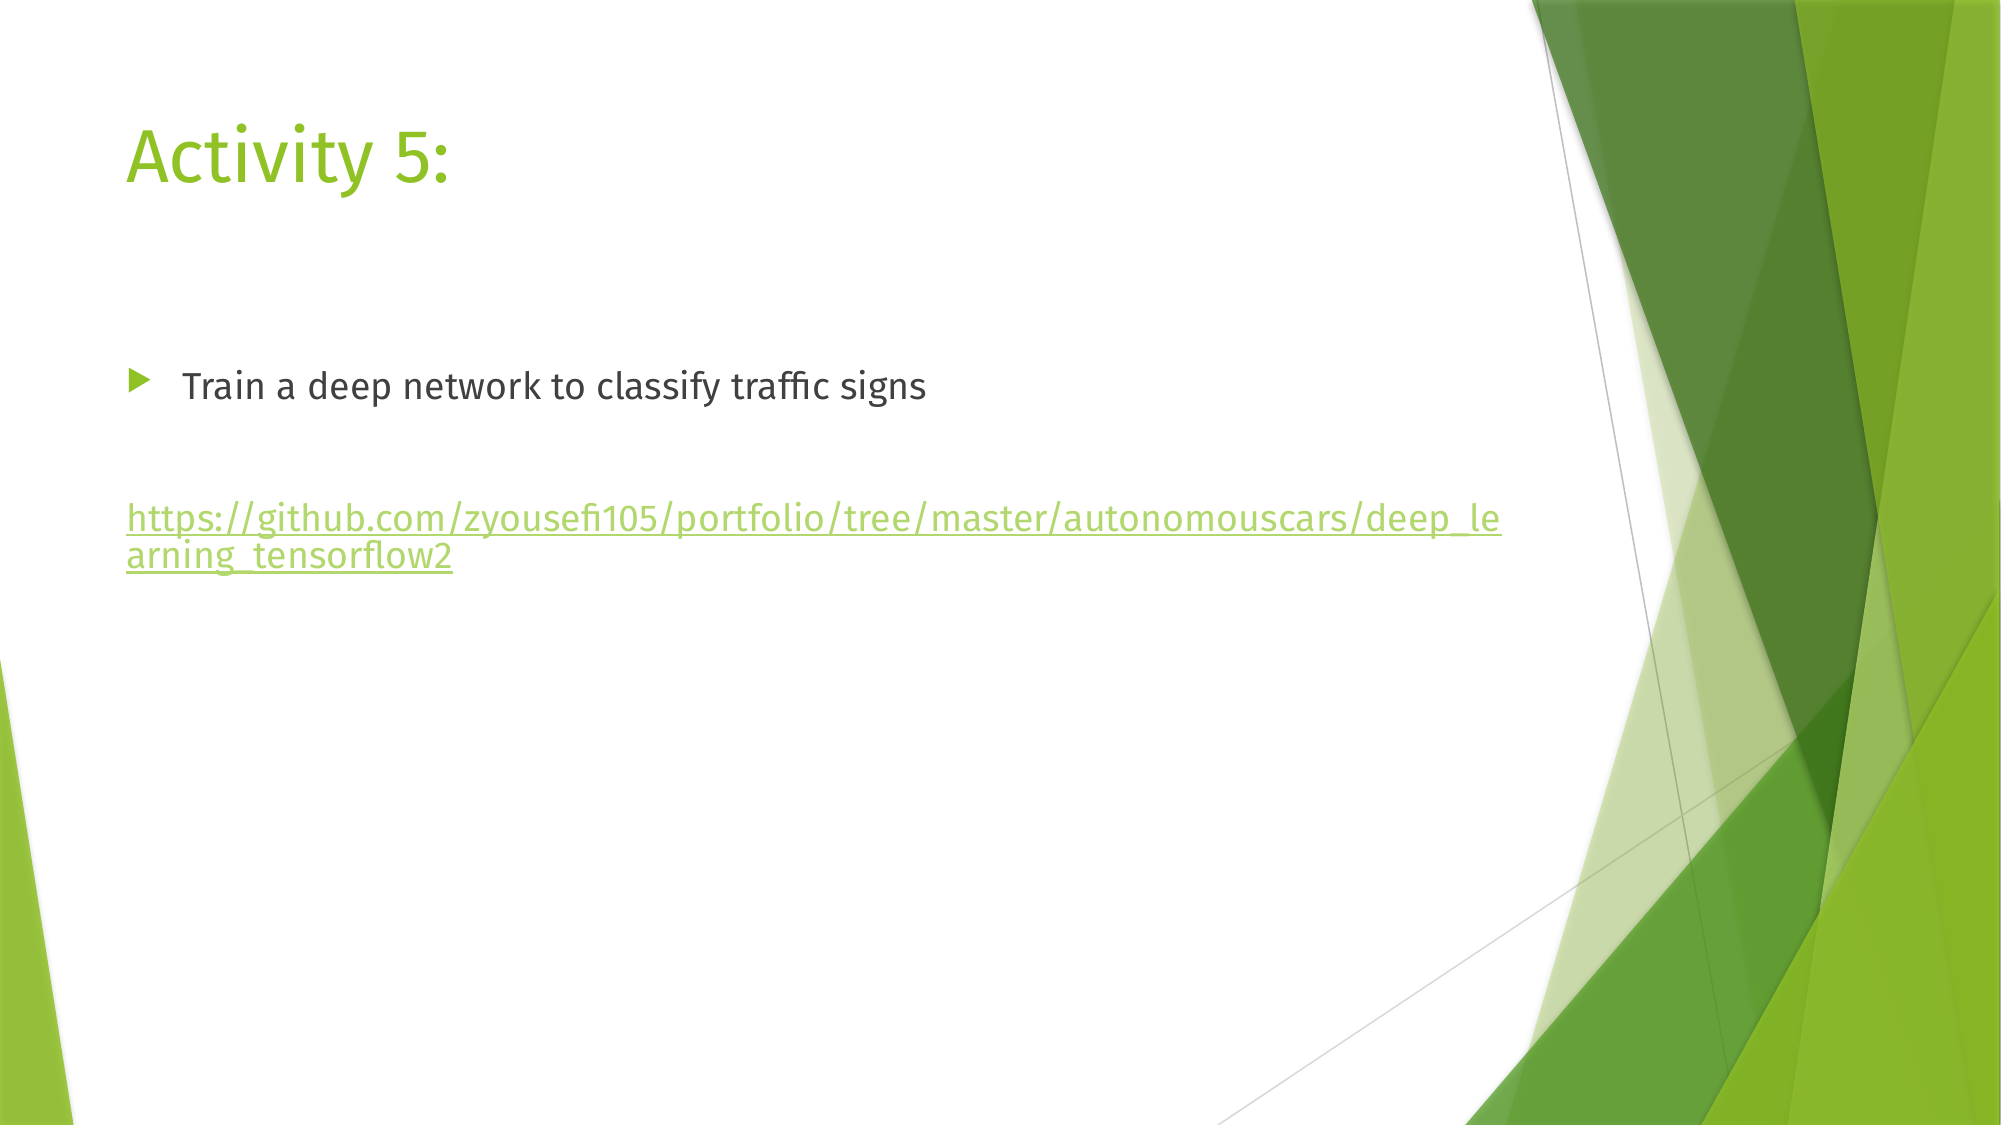

# Activity 5:
Train a deep network to classify traffic signs

https://github.com/zyousefi105/portfolio/tree/master/autonomouscars/deep_learning_tensorflow2